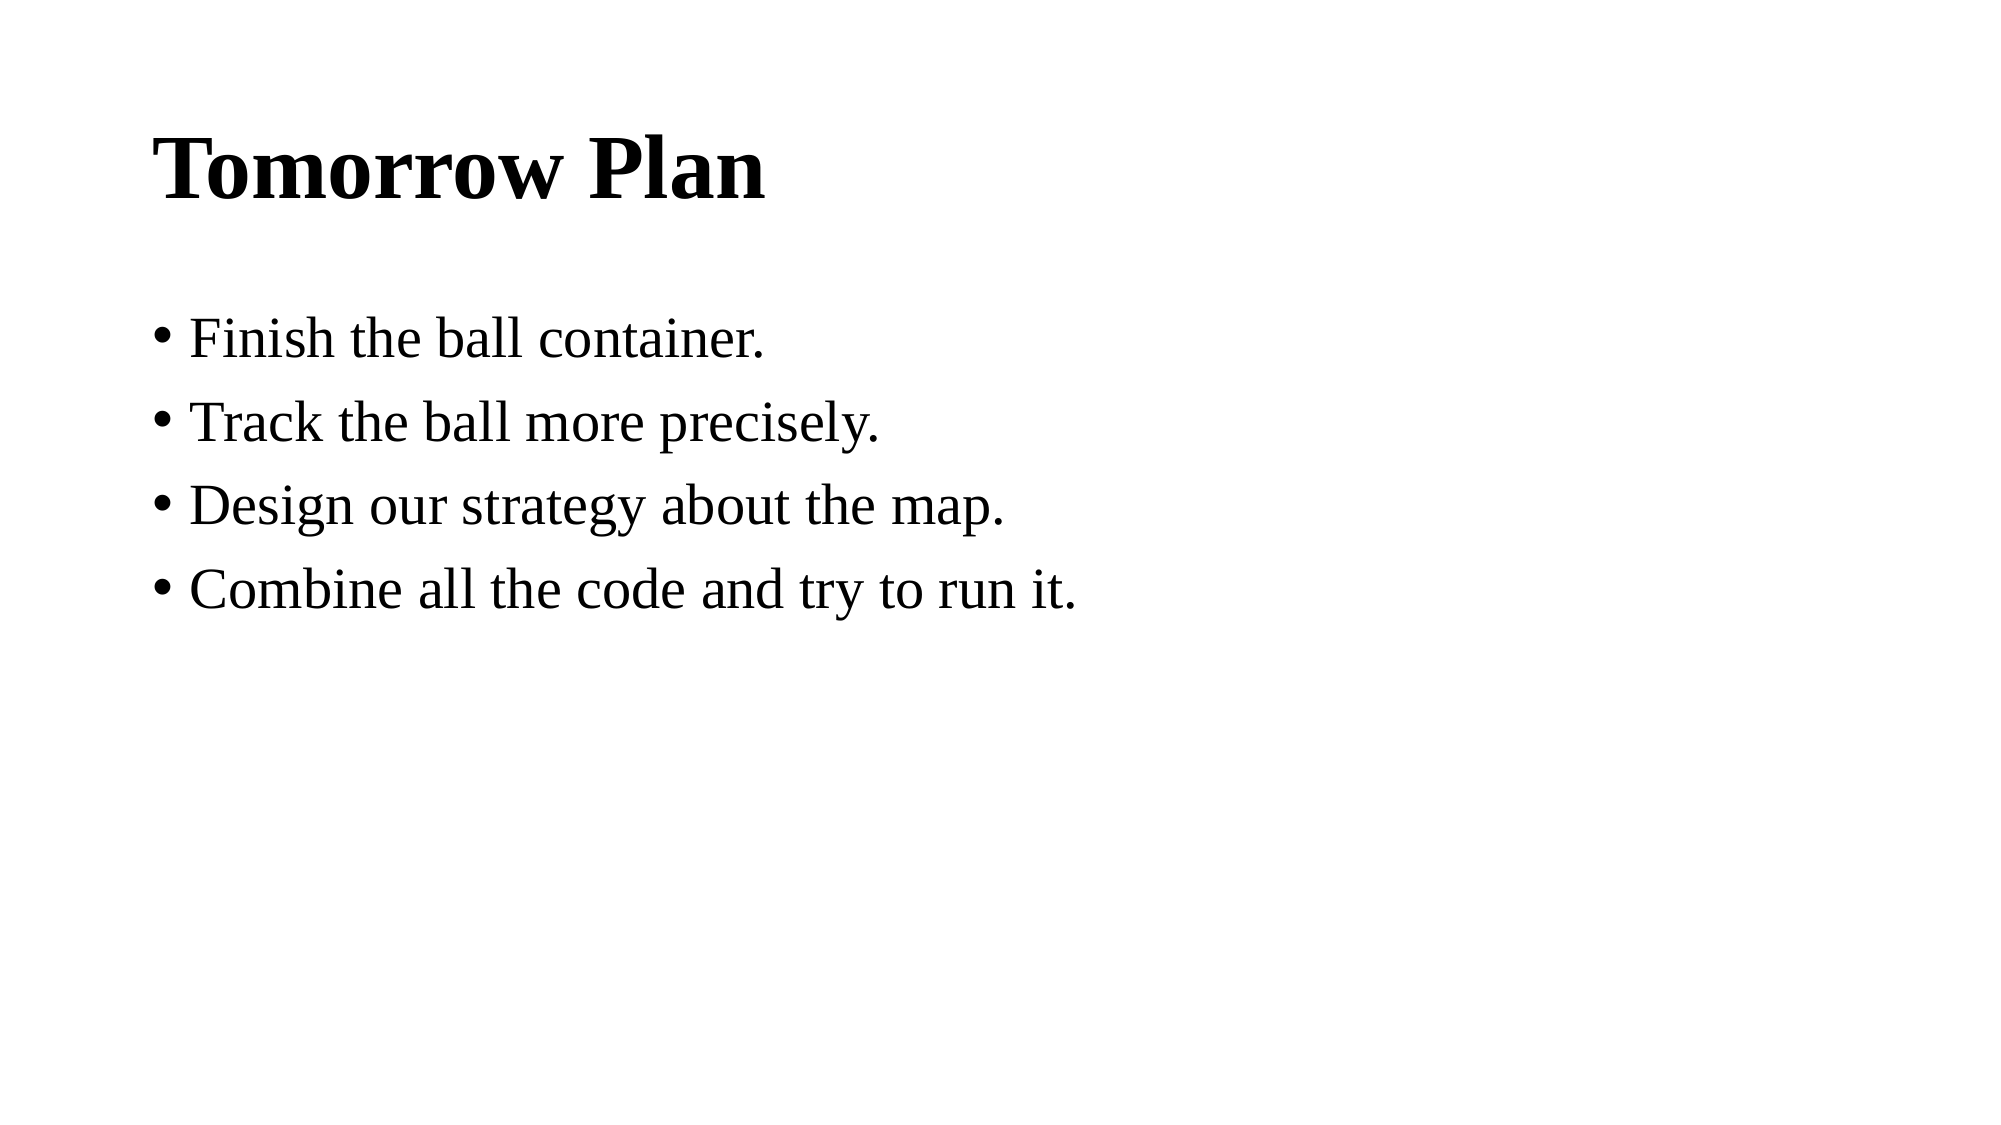

# Tomorrow Plan
Finish the ball container.
Track the ball more precisely.
Design our strategy about the map.
Combine all the code and try to run it.